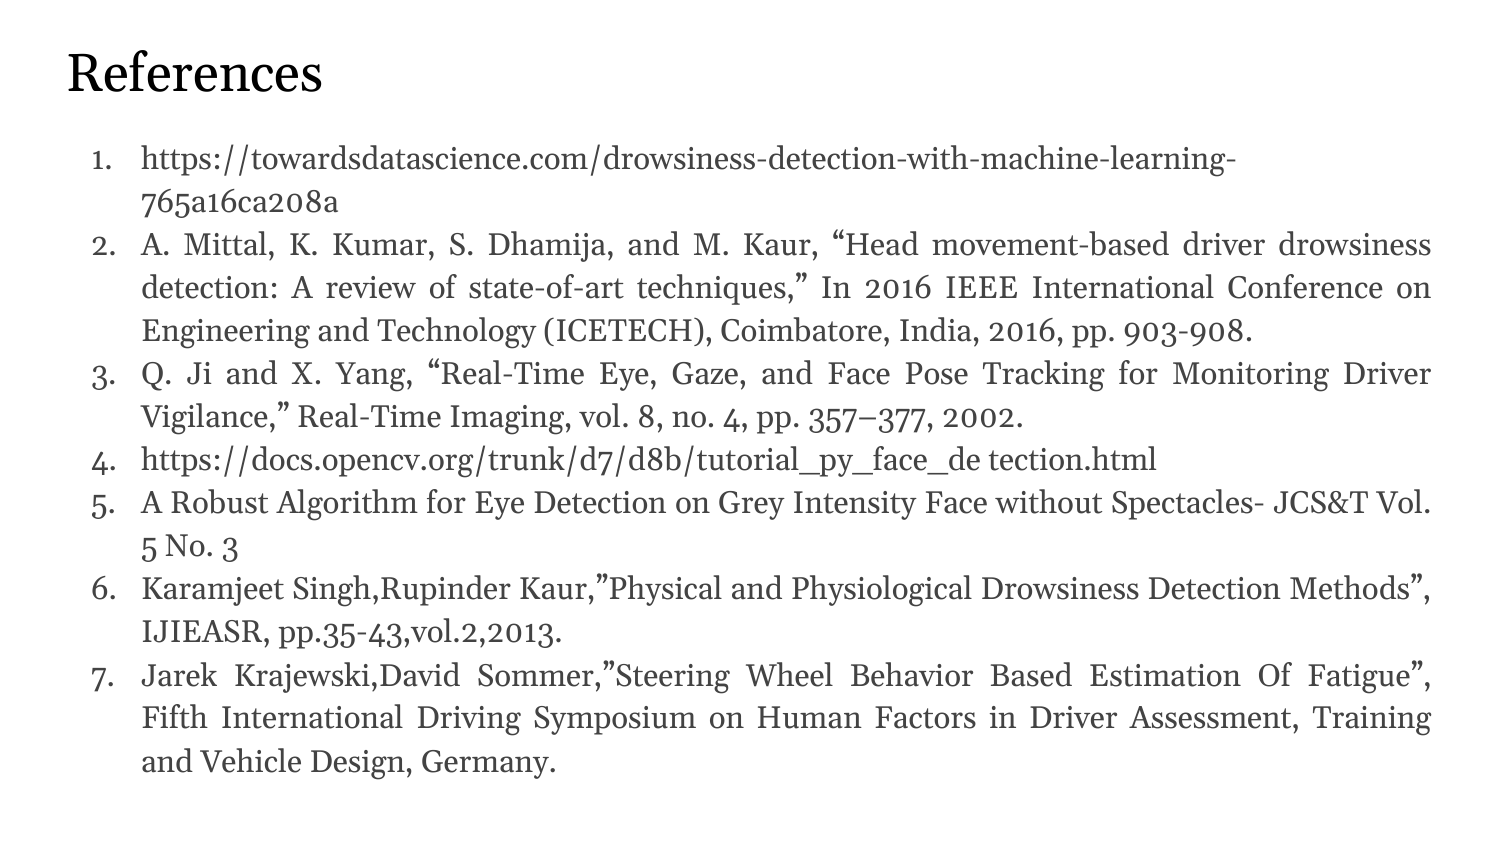

# References
https://towardsdatascience.com/drowsiness-detection-with-machine-learning-765a16ca208a
A. Mittal, K. Kumar, S. Dhamija, and M. Kaur, “Head movement-based driver drowsiness detection: A review of state-of-art techniques,” In 2016 IEEE International Conference on Engineering and Technology (ICETECH), Coimbatore, India, 2016, pp. 903-908.
Q. Ji and X. Yang, “Real-Time Eye, Gaze, and Face Pose Tracking for Monitoring Driver Vigilance,” Real-Time Imaging, vol. 8, no. 4, pp. 357–377, 2002.
https://docs.opencv.org/trunk/d7/d8b/tutorial_py_face_de tection.html
A Robust Algorithm for Eye Detection on Grey Intensity Face without Spectacles- JCS&T Vol. 5 No. 3
Karamjeet Singh,Rupinder Kaur,”Physical and Physiological Drowsiness Detection Methods”, IJIEASR, pp.35-43,vol.2,2013.
Jarek Krajewski,David Sommer,”Steering Wheel Behavior Based Estimation Of Fatigue”, Fifth International Driving Symposium on Human Factors in Driver Assessment, Training and Vehicle Design, Germany.